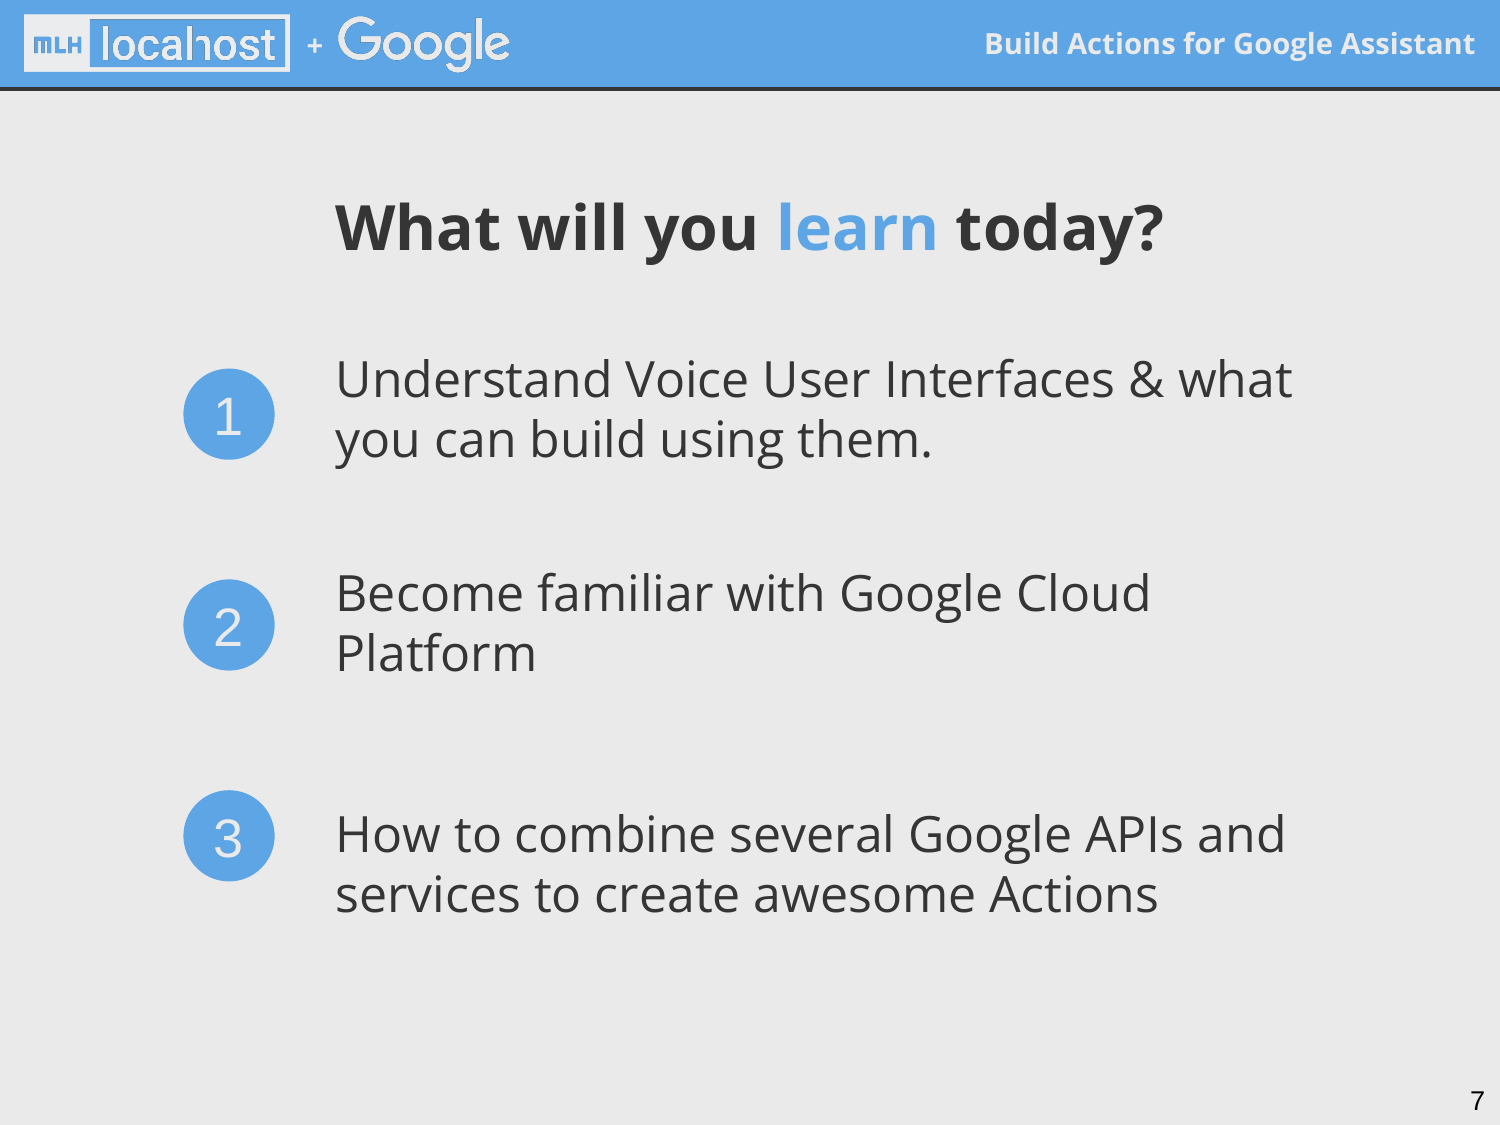

# What will you learn today?
Understand Voice User Interfaces & what you can build using them.
1
Become familiar with Google Cloud Platform
2
How to combine several Google APIs and services to create awesome Actions
3